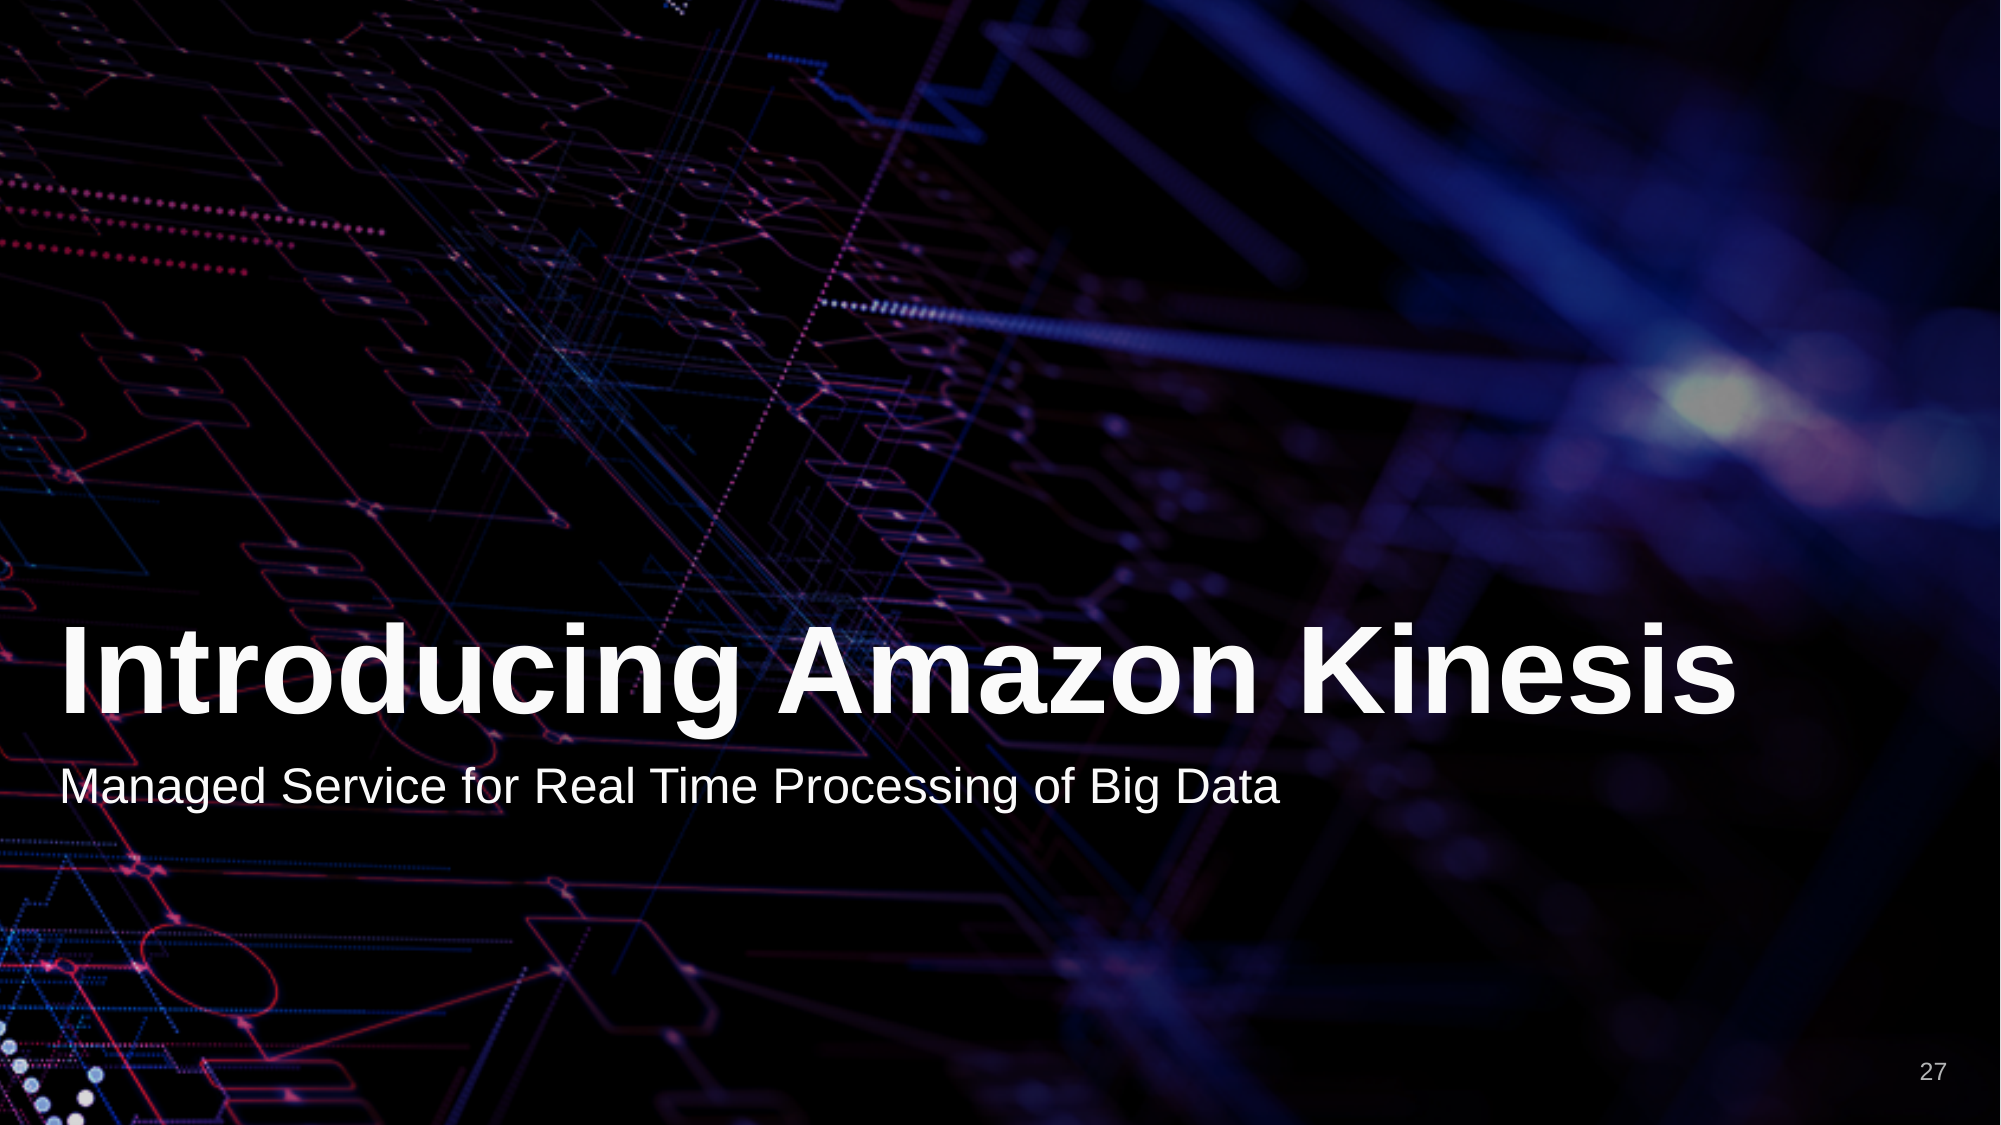

# Introducing Amazon Kinesis
Managed Service for Real Time Processing of Big Data
27